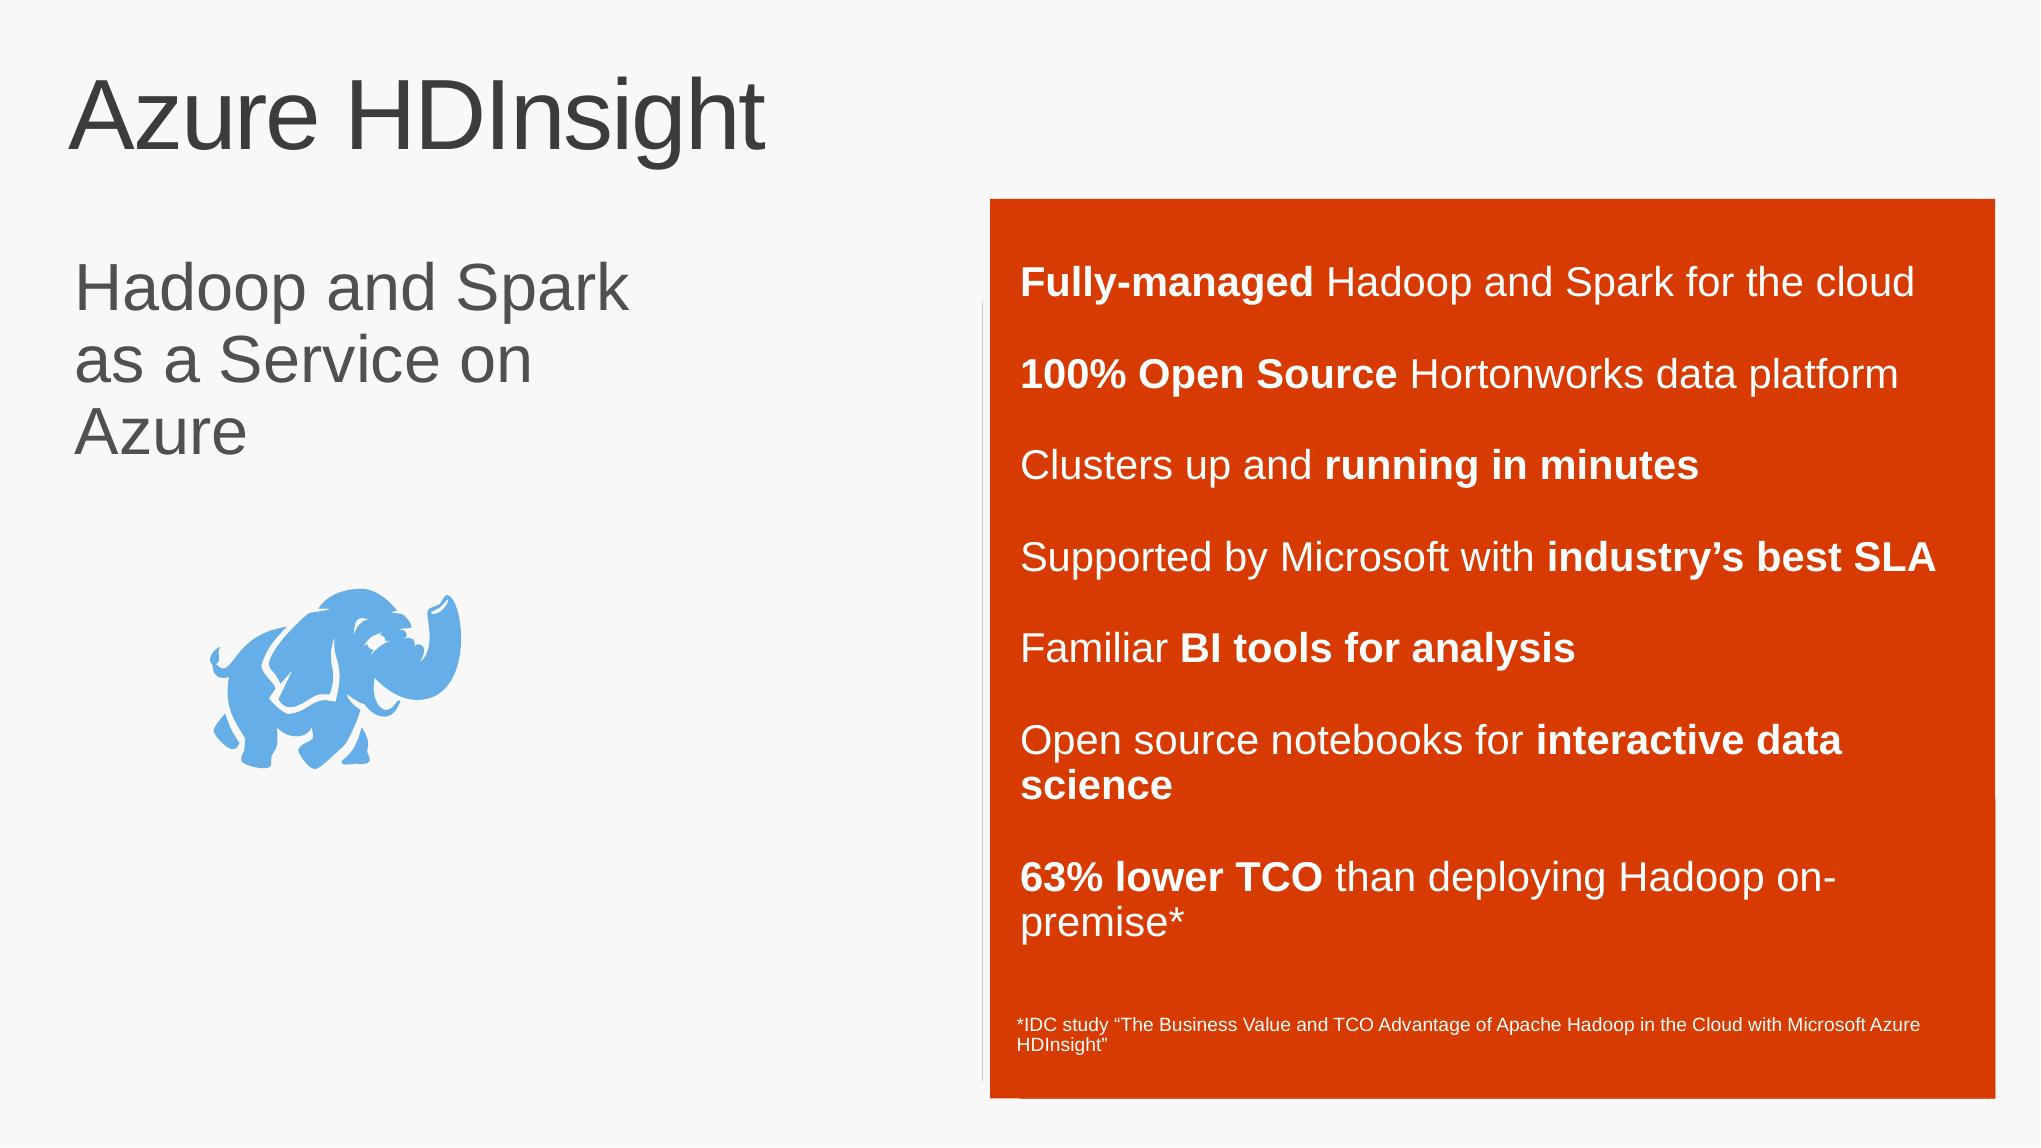

# Azure HDInsight
Fully-managed Hadoop and Spark for the cloud
100% Open Source Hortonworks data platform
Clusters up and running in minutes
Supported by Microsoft with industry’s best SLA
Familiar BI tools for analysis
Open source notebooks for interactive data science
63% lower TCO than deploying Hadoop on-premise*

Hadoop and Spark
as a Service on Azure

*IDC study “The Business Value and TCO Advantage of Apache Hadoop in the Cloud with Microsoft Azure HDInsight”